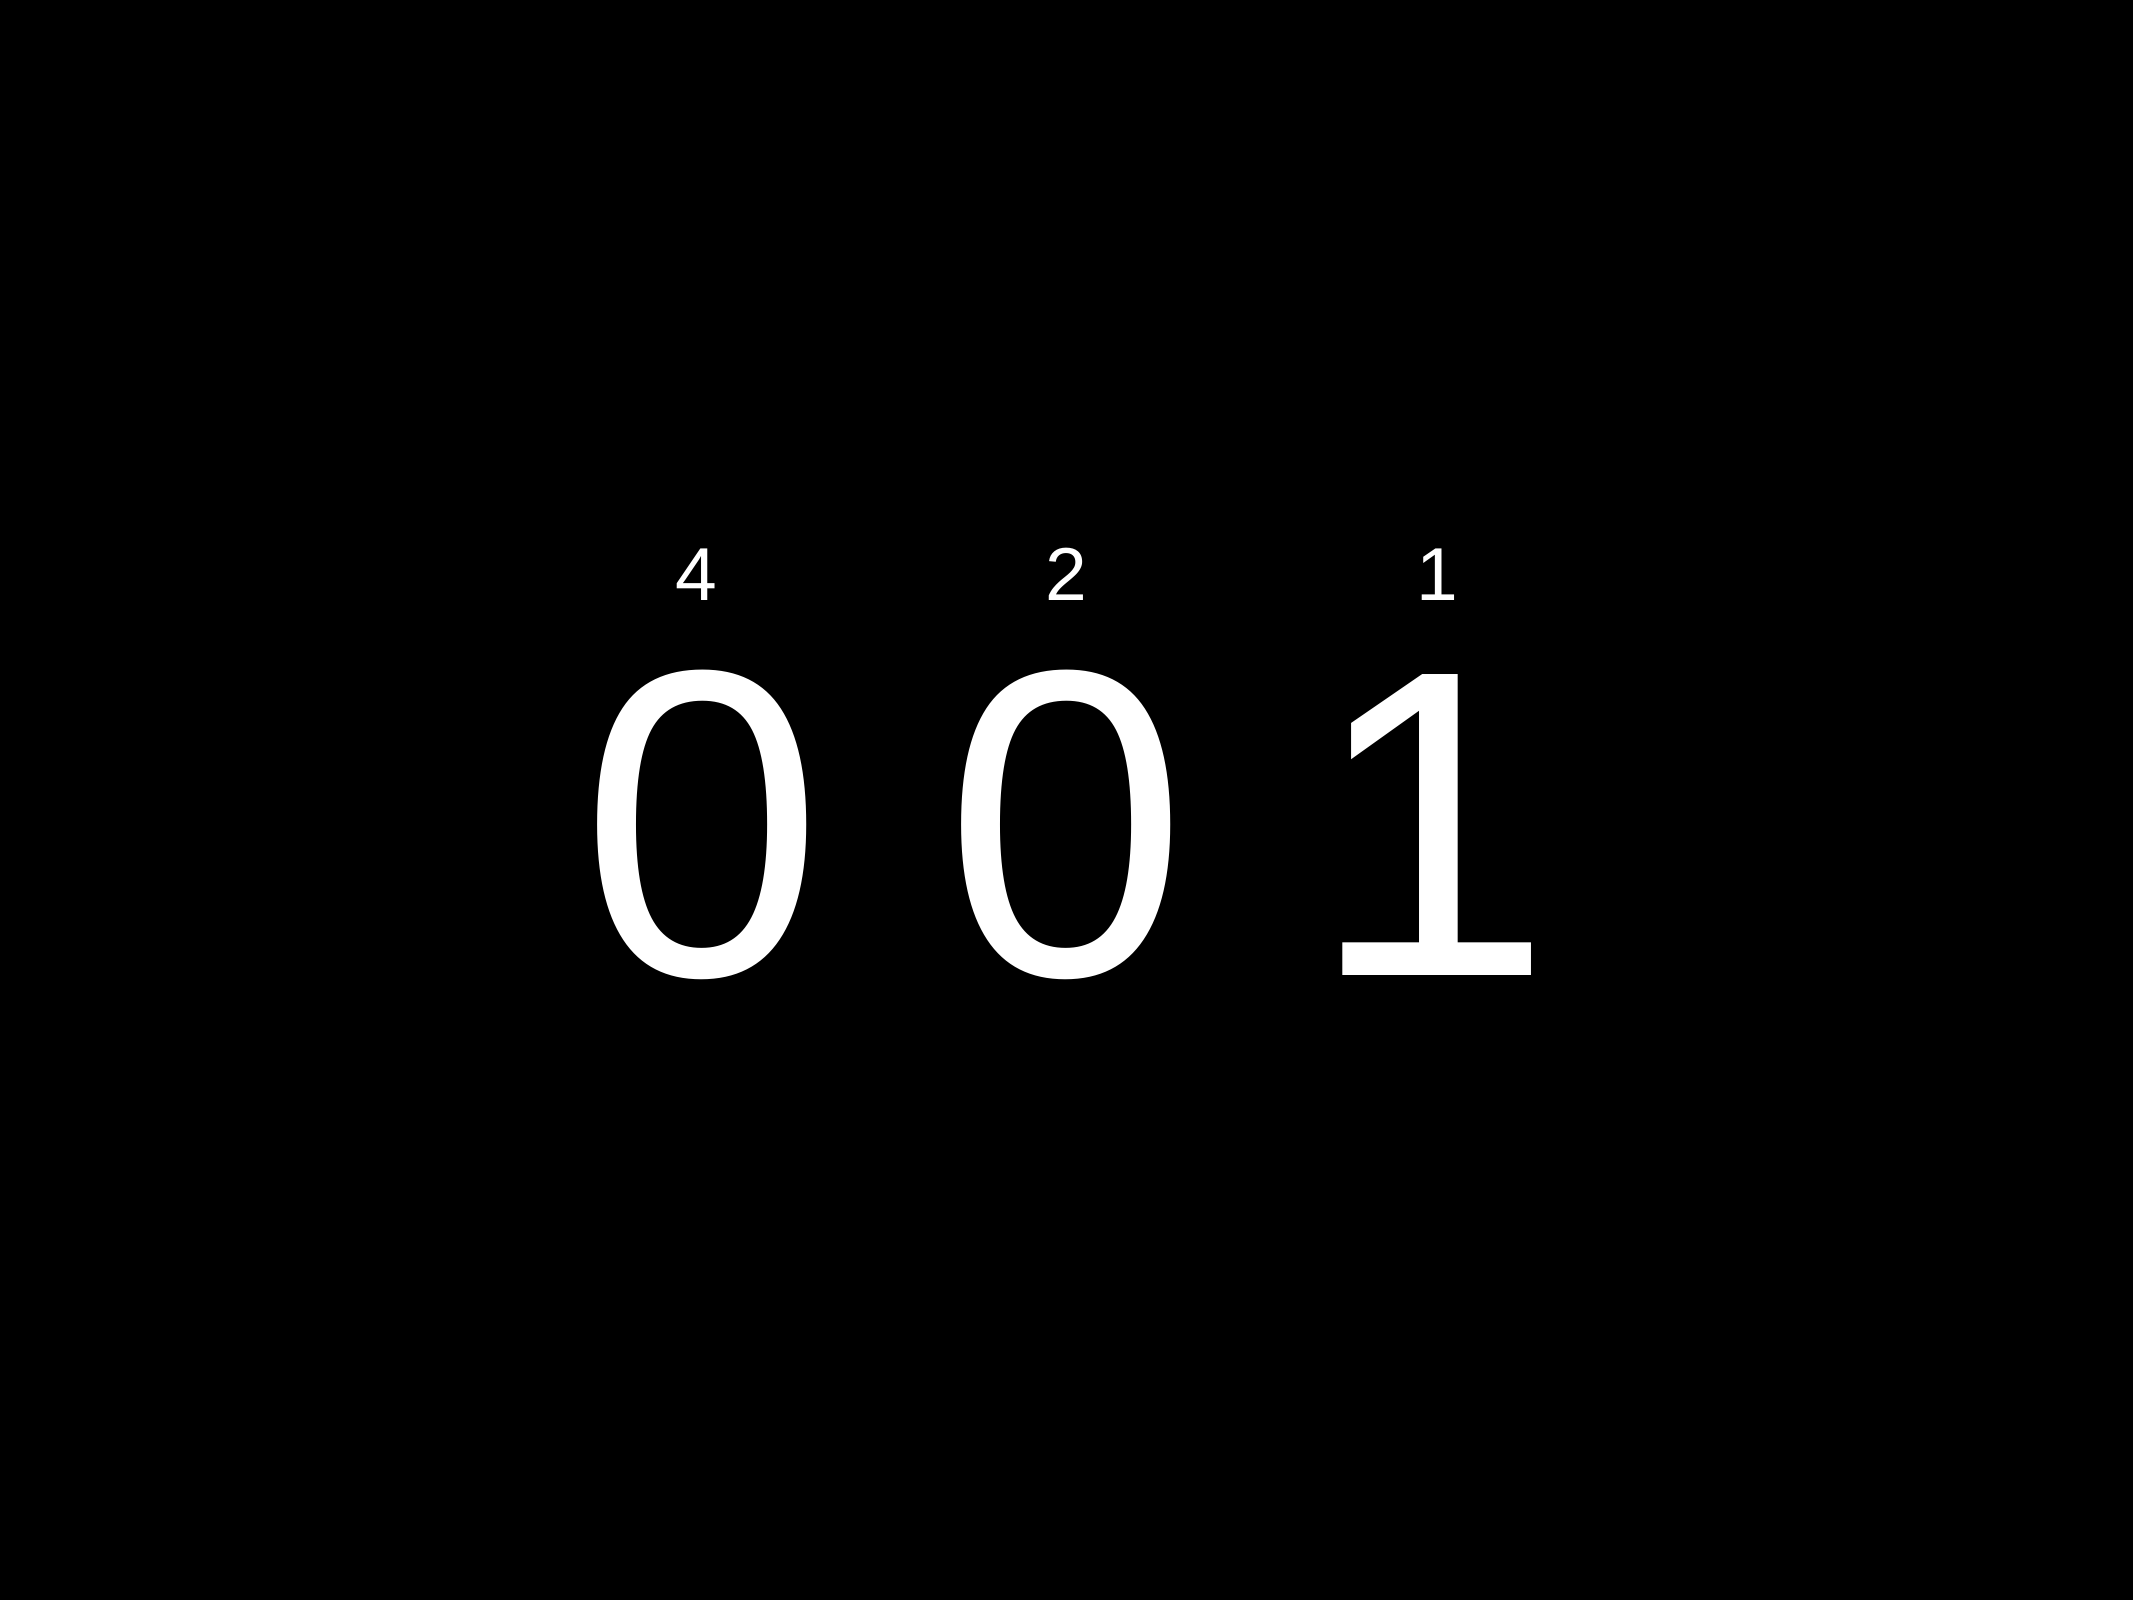

4
2
1
# 0 0 1